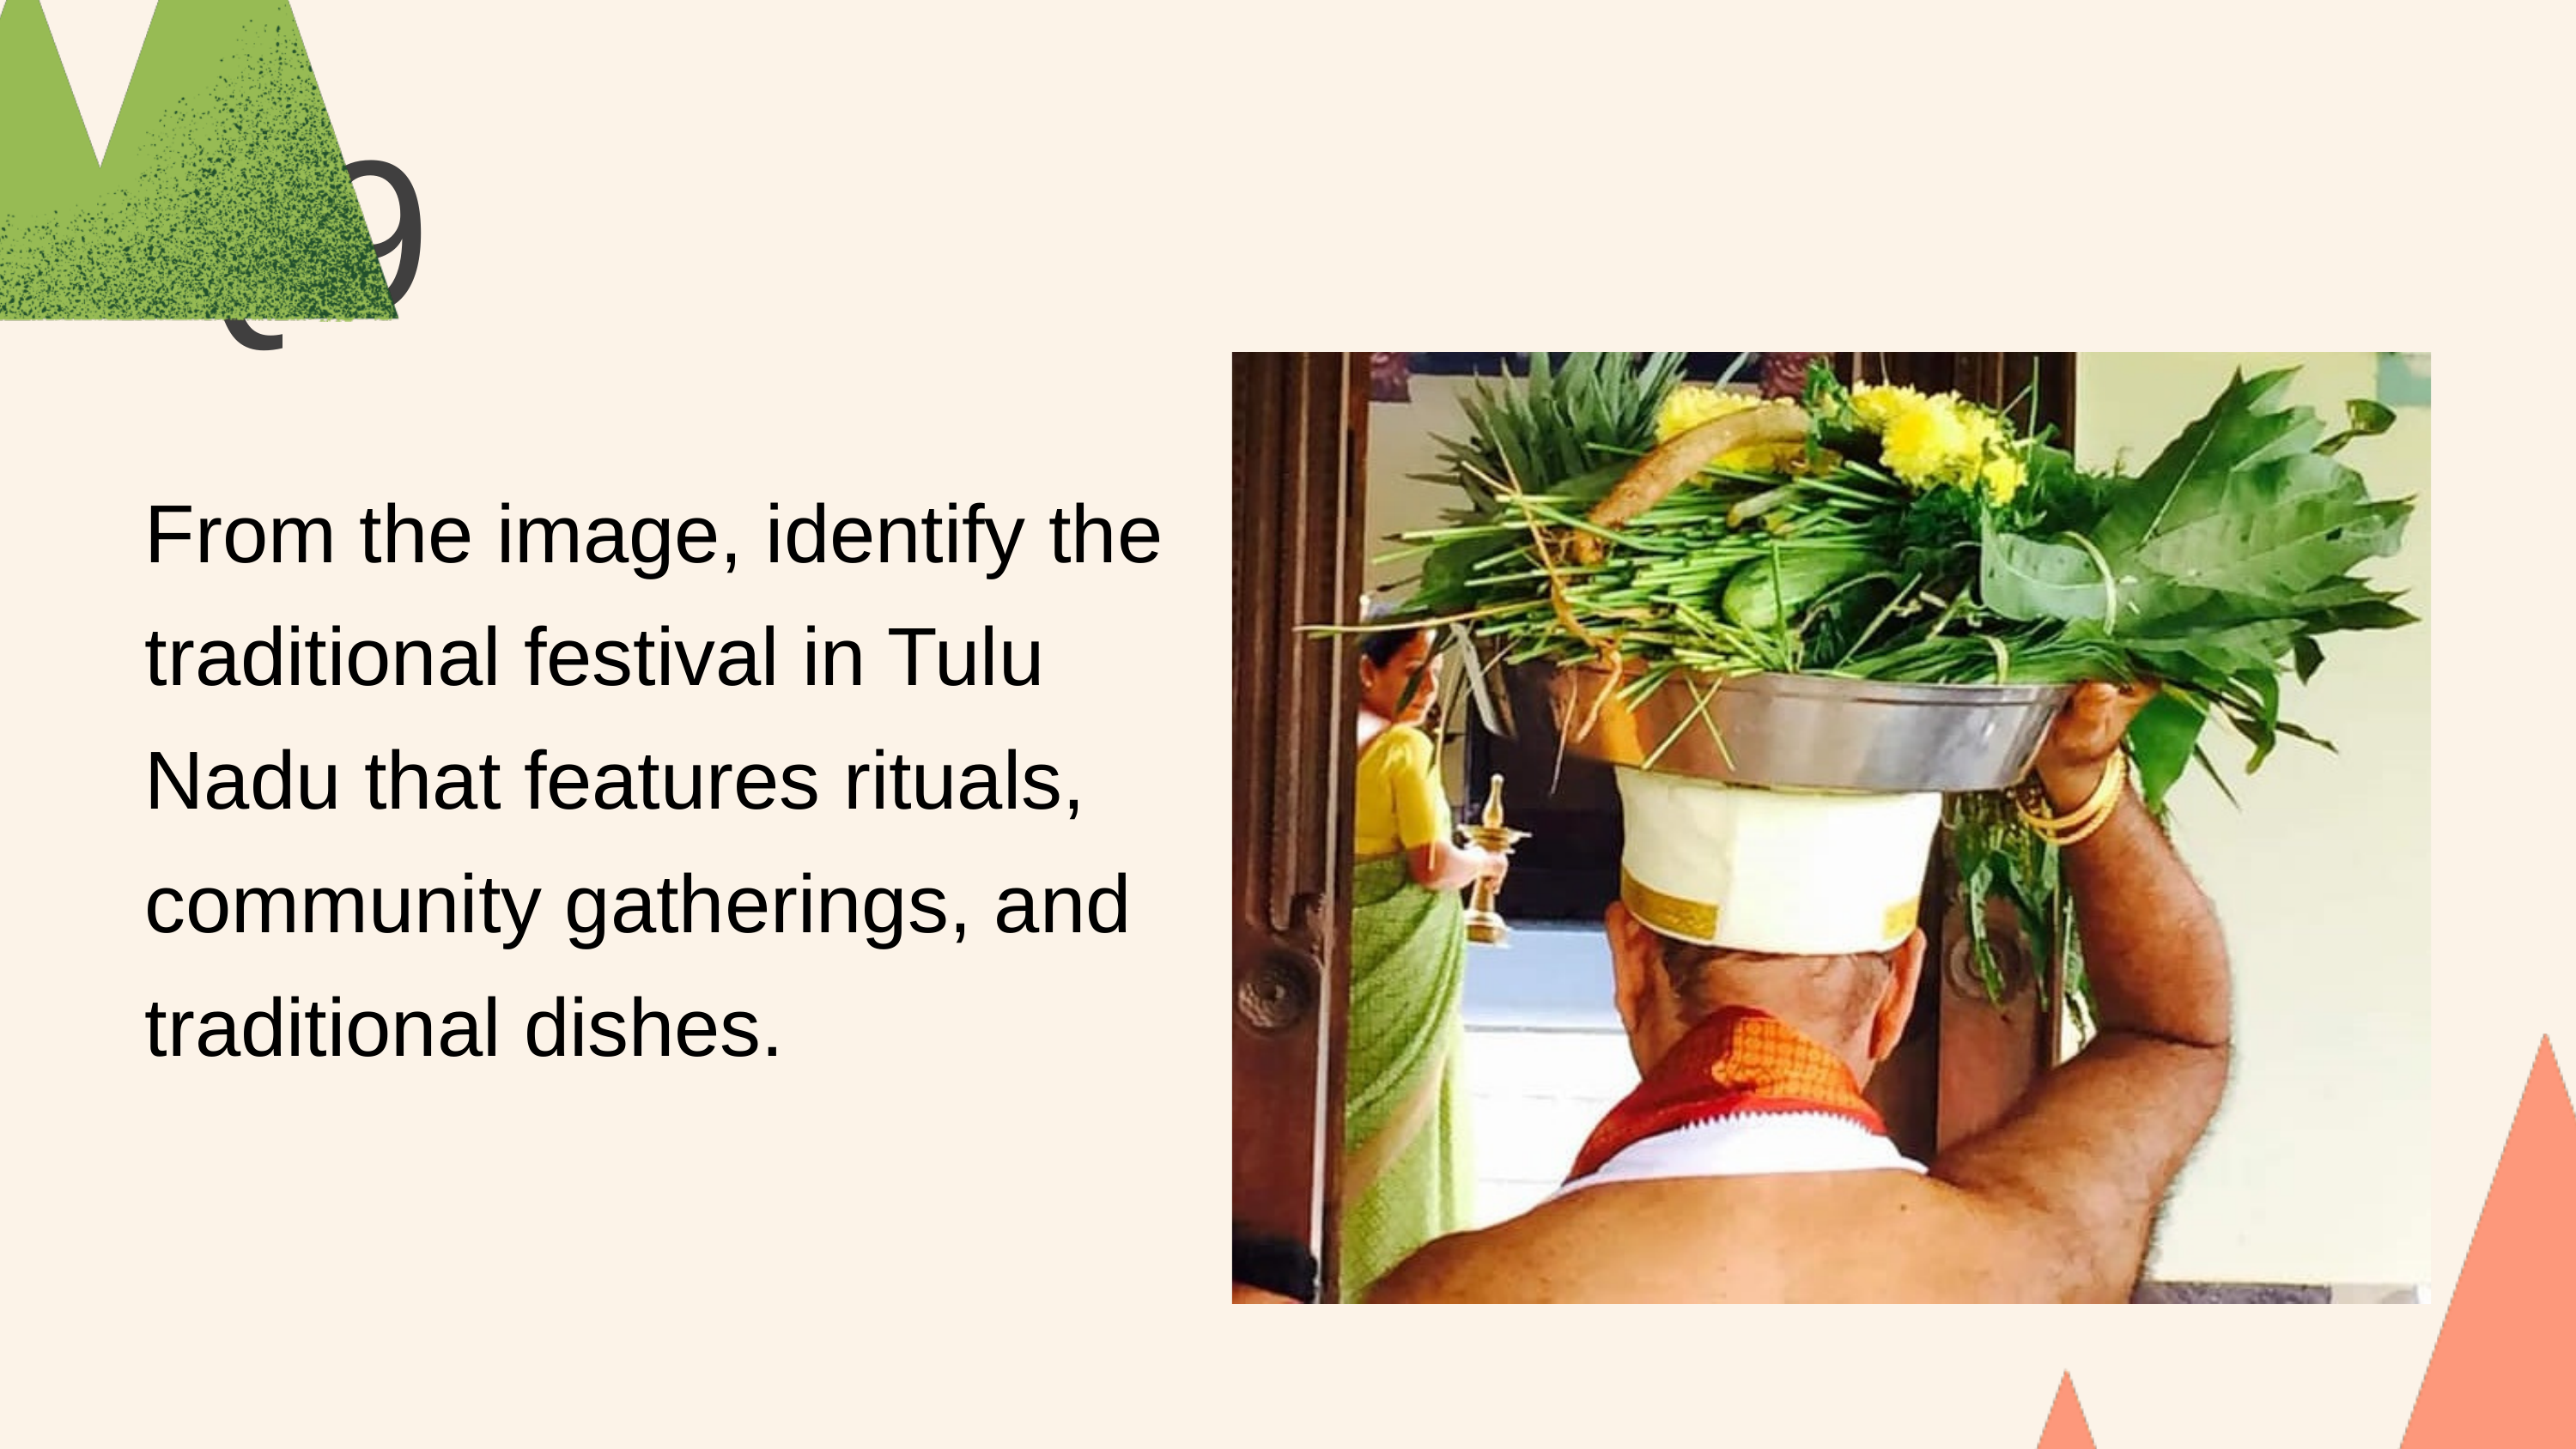

Q9

From the image, identify the traditional festival in Tulu Nadu that features rituals, community gatherings, and traditional dishes.